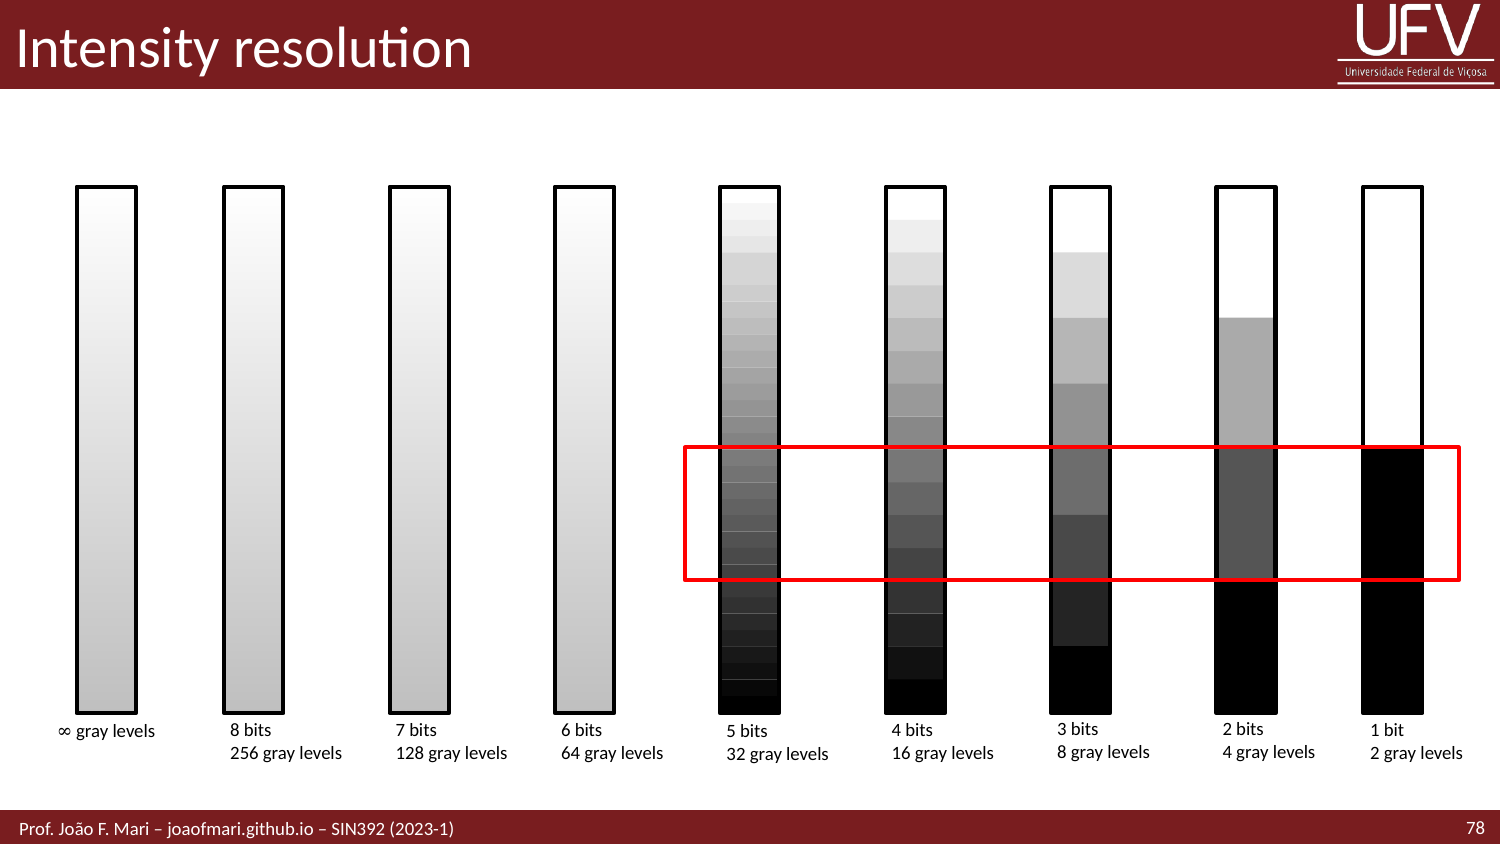

# Intensity resolution

2 bits
4 gray levels
3 bits
8 gray levels
4 bits
16 gray levels
7 bits
128 gray levels
1 bit
2 gray levels
6 bits
64 gray levels
8 bits
256 gray levels
∞ gray levels
5 bits
32 gray levels
78
 Prof. João F. Mari – joaofmari.github.io – SIN392 (2023-1)